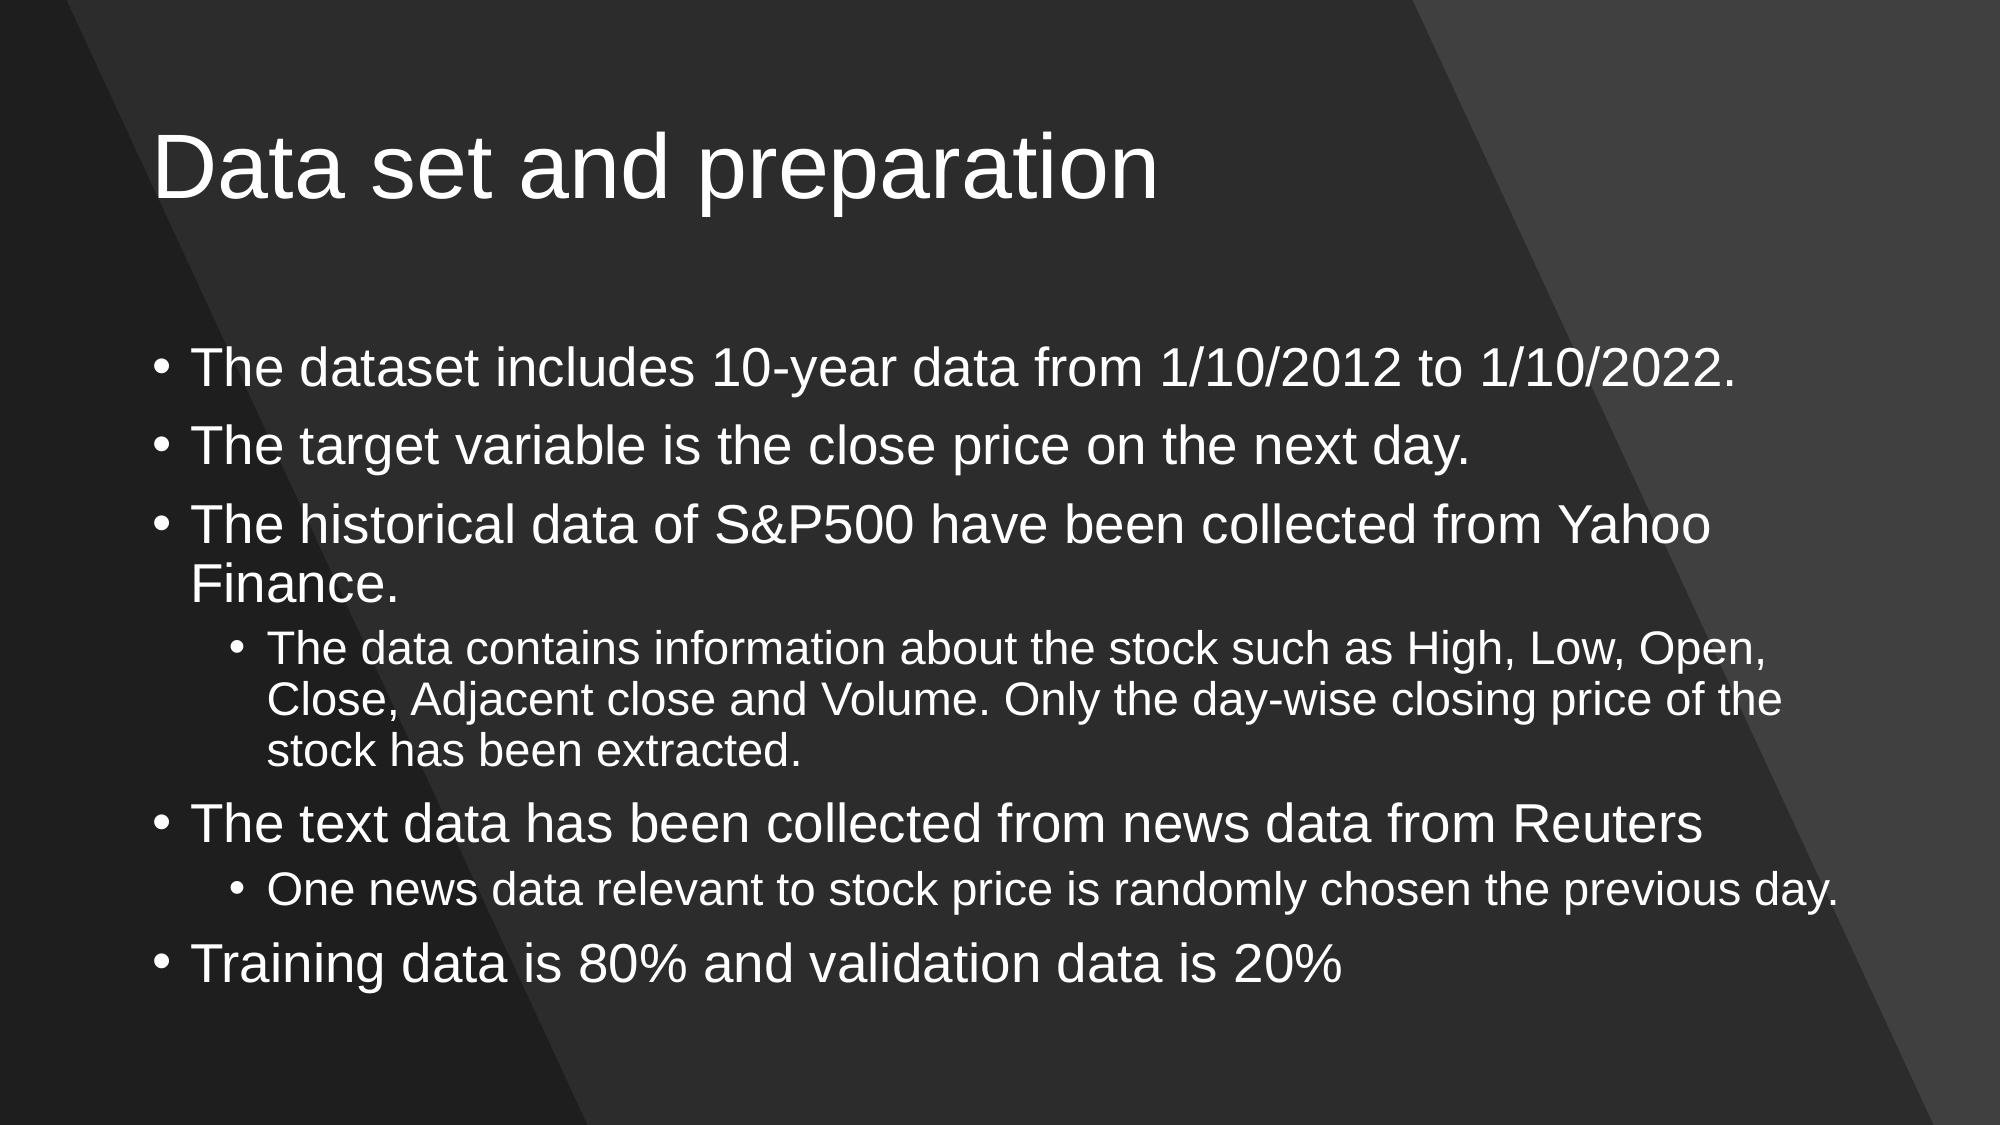

# Data set and preparation
The dataset includes 10-year data from 1/10/2012 to 1/10/2022.
The target variable is the close price on the next day.
The historical data of S&P500 have been collected from Yahoo Finance.
The data contains information about the stock such as High, Low, Open, Close, Adjacent close and Volume. Only the day-wise closing price of the stock has been extracted.
The text data has been collected from news data from Reuters
One news data relevant to stock price is randomly chosen the previous day.
Training data is 80% and validation data is 20%